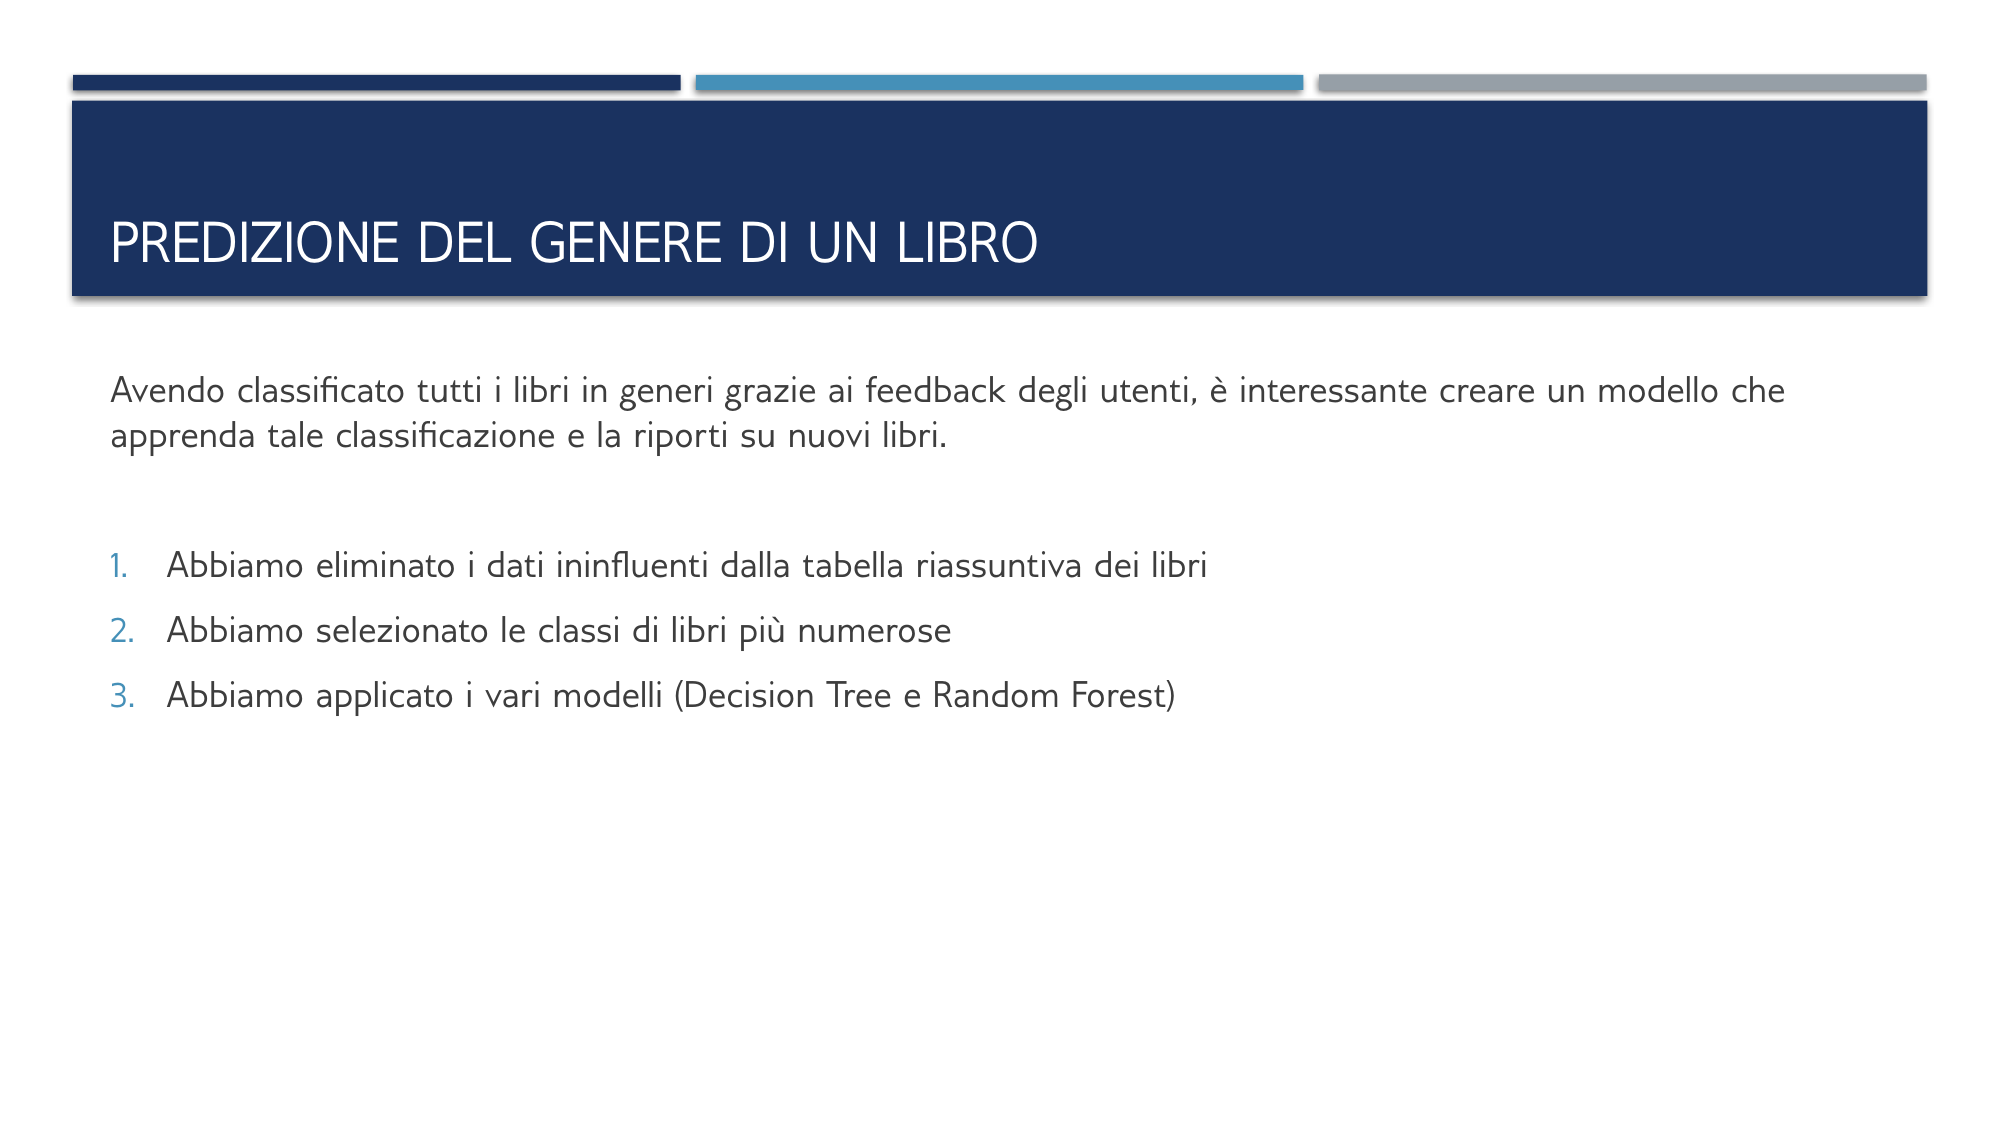

# Predizione del genere di un libro
Avendo classificato tutti i libri in generi grazie ai feedback degli utenti, è interessante creare un modello che apprenda tale classificazione e la riporti su nuovi libri.

Abbiamo eliminato i dati ininfluenti dalla tabella riassuntiva dei libri
Abbiamo selezionato le classi di libri più numerose
Abbiamo applicato i vari modelli (Decision Tree e Random Forest)